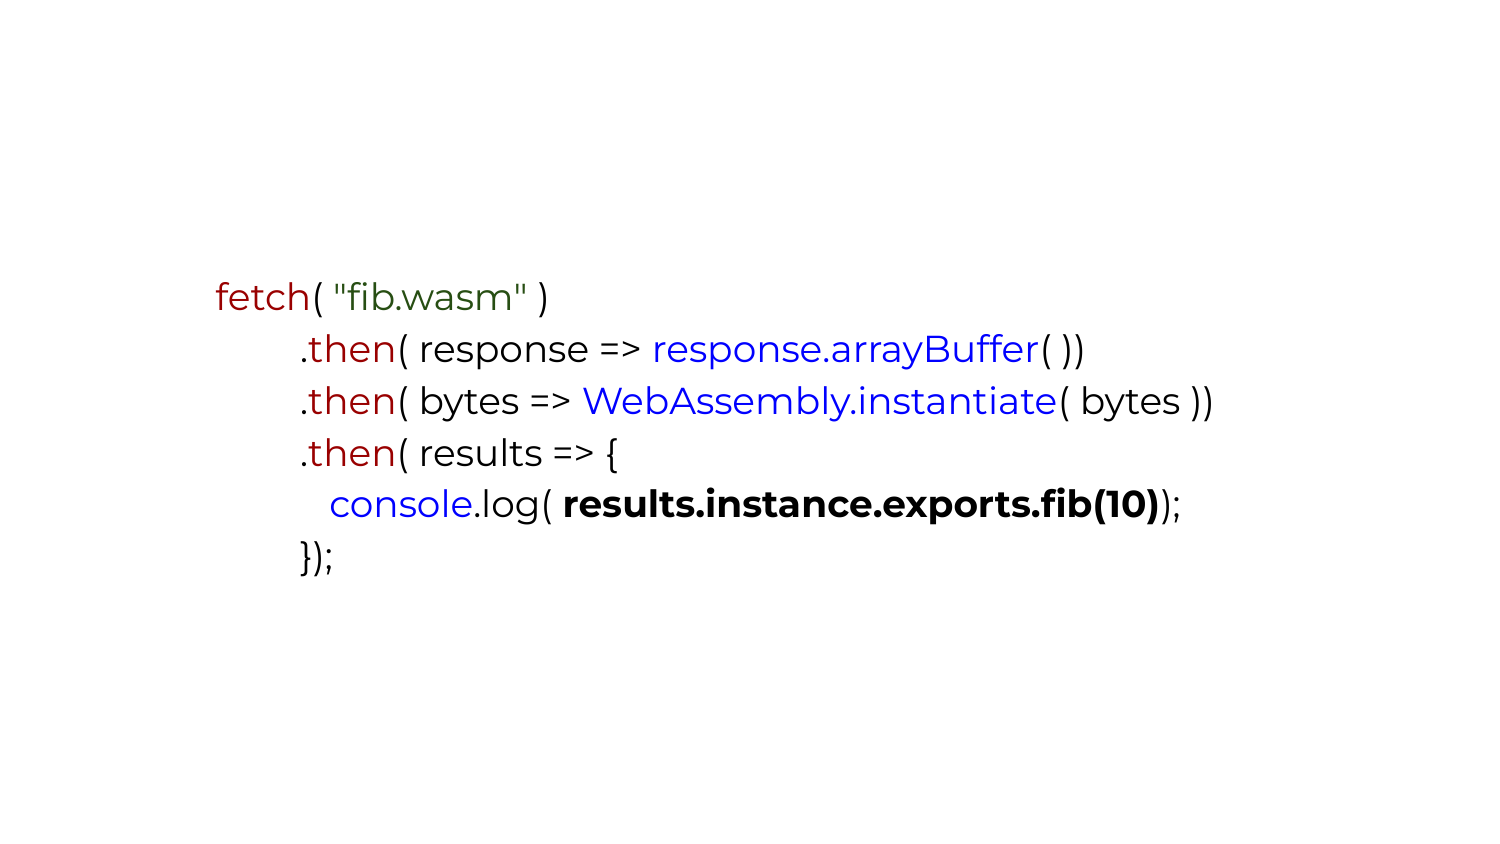

fetch( "fib.wasm" )
 .then( response => response.arrayBuffer( ))
 .then( bytes => WebAssembly.instantiate( bytes ))
 .then( results => {
    console.log( results.instance.exports.fib(10));
 });